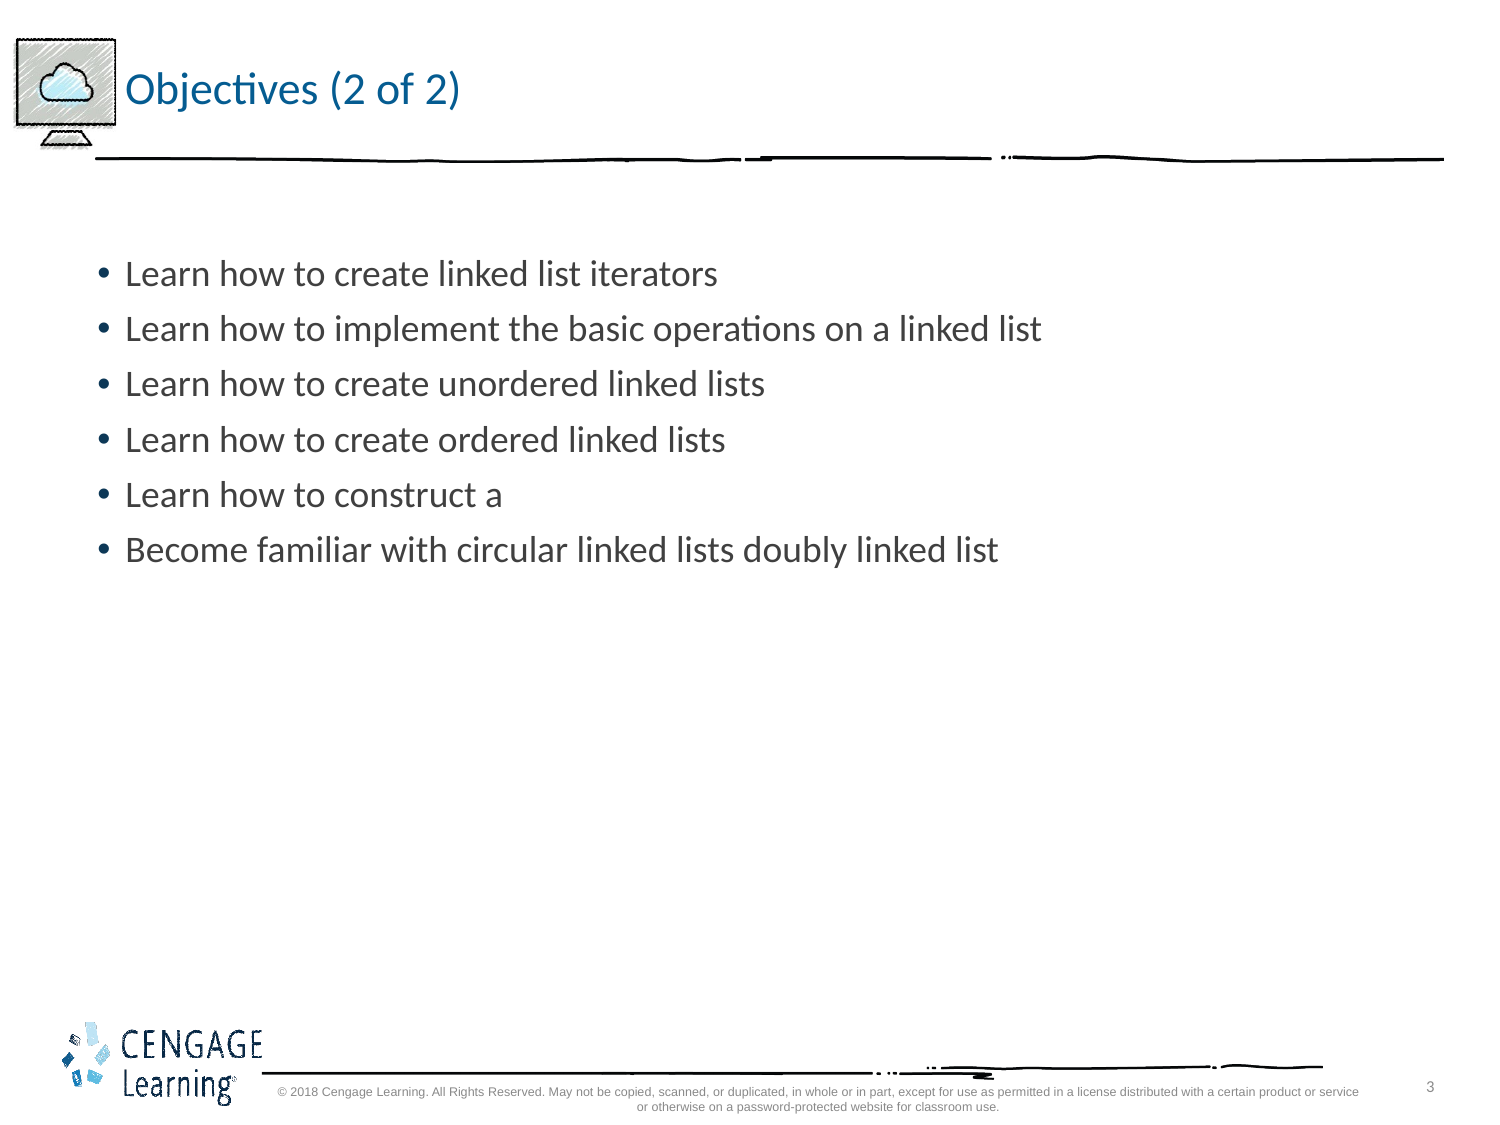

# Objectives (2 of 2)
Learn how to create linked list iterators
Learn how to implement the basic operations on a linked list
Learn how to create unordered linked lists
Learn how to create ordered linked lists
Learn how to construct a
Become familiar with circular linked lists doubly linked list
© 2018 Cengage Learning. All Rights Reserved. May not be copied, scanned, or duplicated, in whole or in part, except for use as permitted in a license distributed with a certain product or service or otherwise on a password-protected website for classroom use.